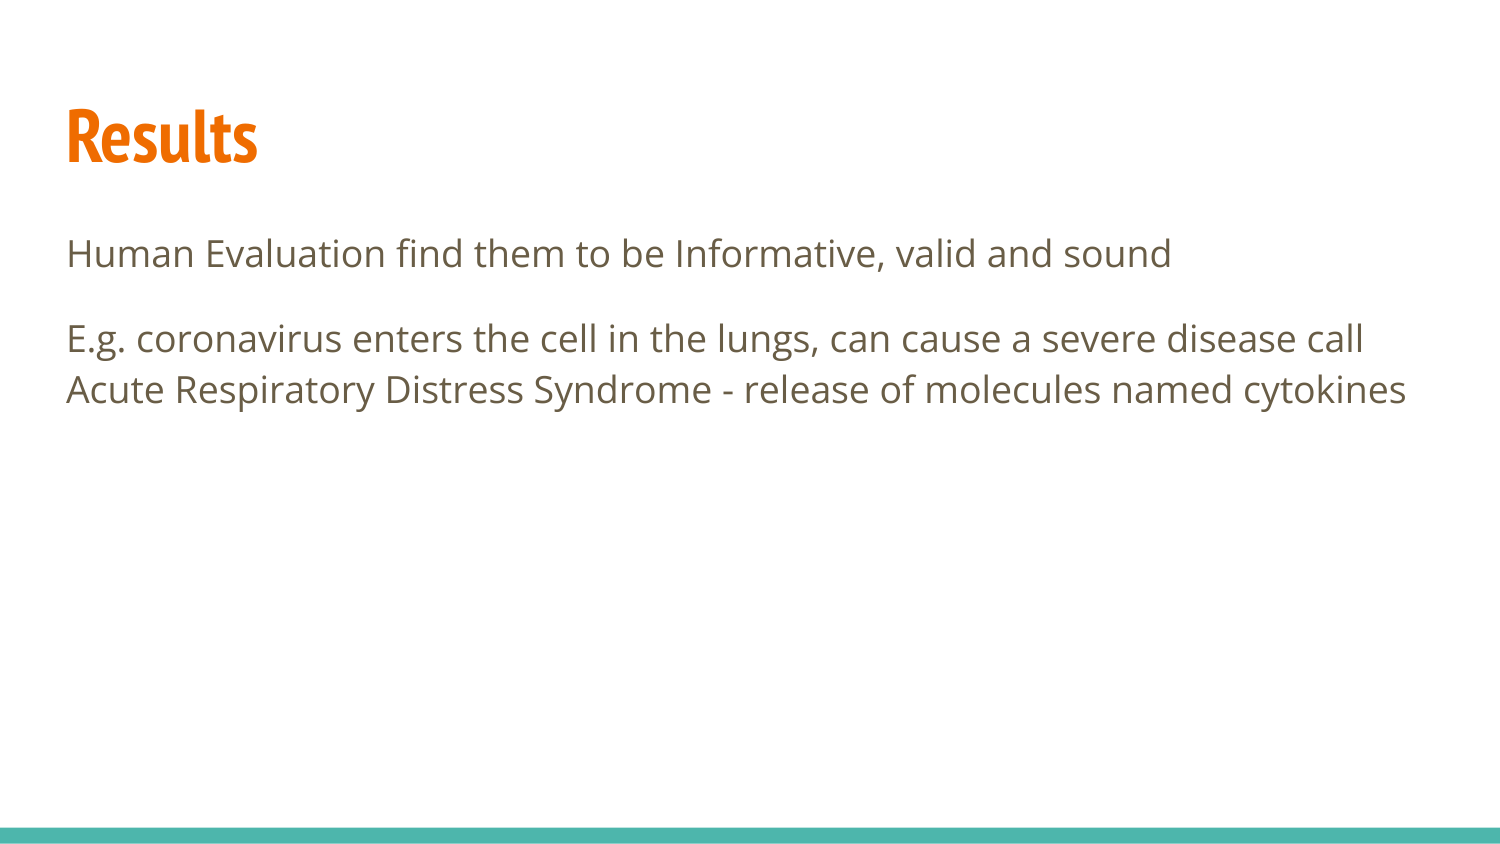

# Results
Human Evaluation find them to be Informative, valid and sound
E.g. coronavirus enters the cell in the lungs, can cause a severe disease call Acute Respiratory Distress Syndrome - release of molecules named cytokines